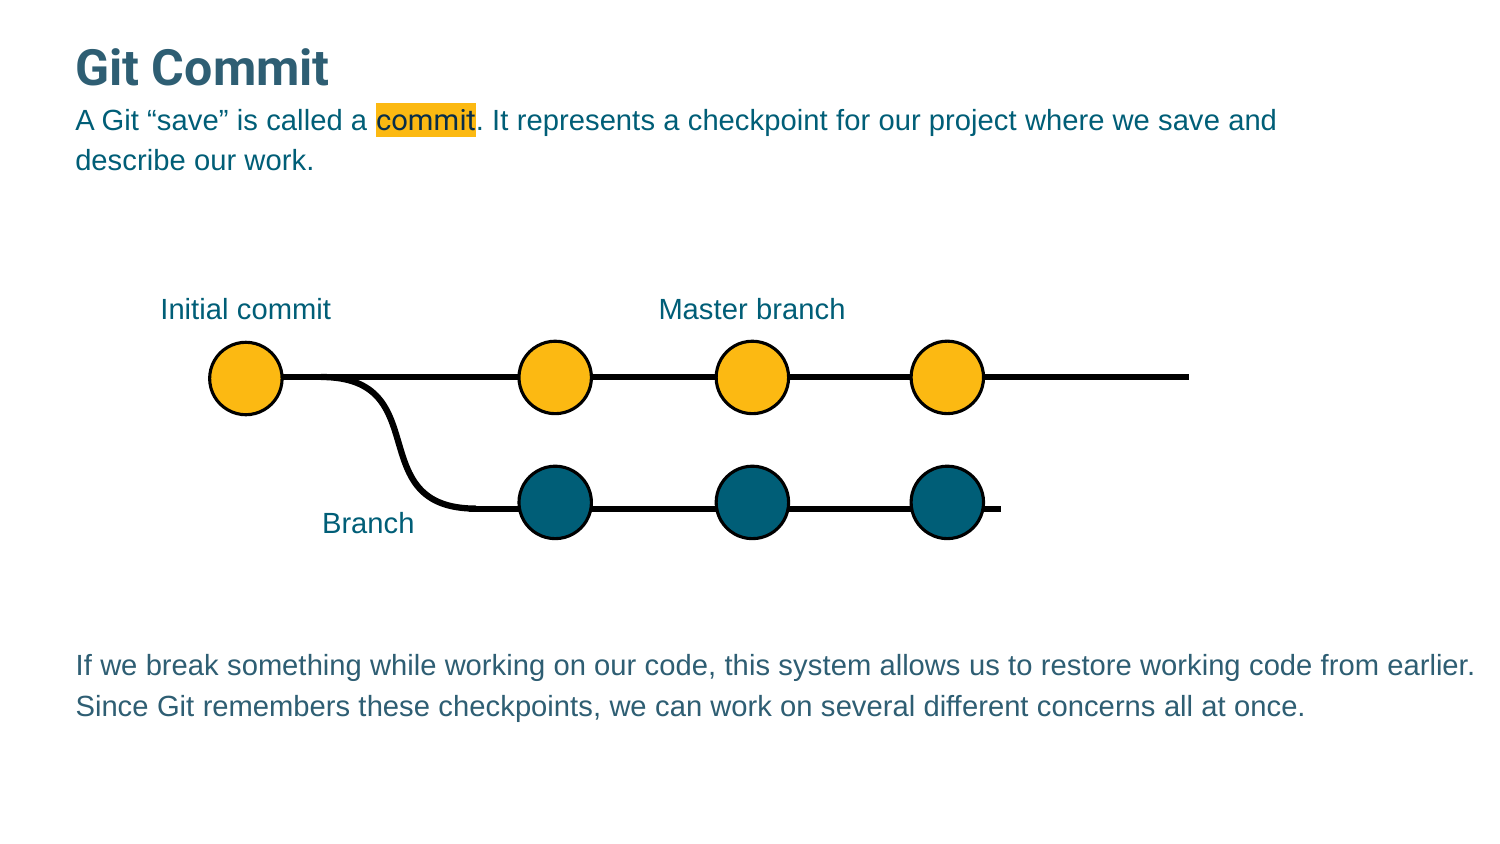

Git Commit
A Git “save” is called a commit. It represents a checkpoint for our project where we save and describe our work.
Initial commit
Master branch

Branch
If we break something while working on our code, this system allows us to restore working code from earlier. Since Git remembers these checkpoints, we can work on several different concerns all at once.